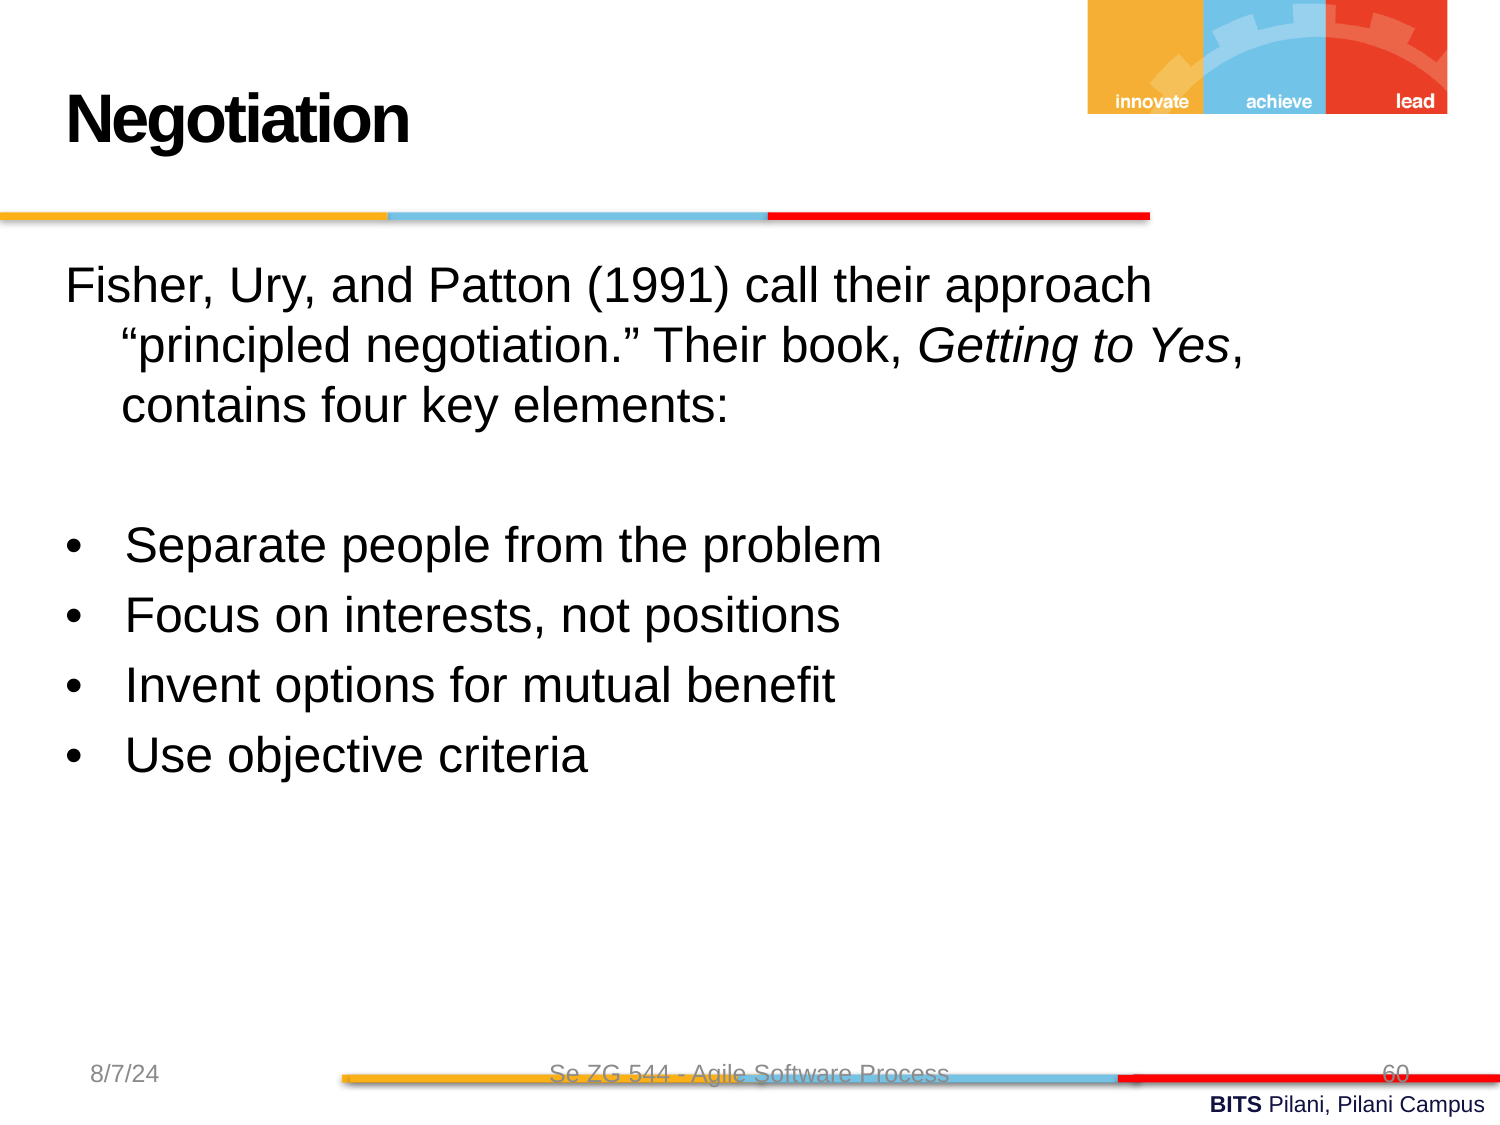

Negotiation
Fisher, Ury, and Patton (1991) call their approach “principled negotiation.” Their book, Getting to Yes, contains four key elements:

•   Separate people from the problem
•   Focus on interests, not positions
•   Invent options for mutual benefit
•   Use objective criteria

8/7/24
Se ZG 544 - Agile Software Process
60